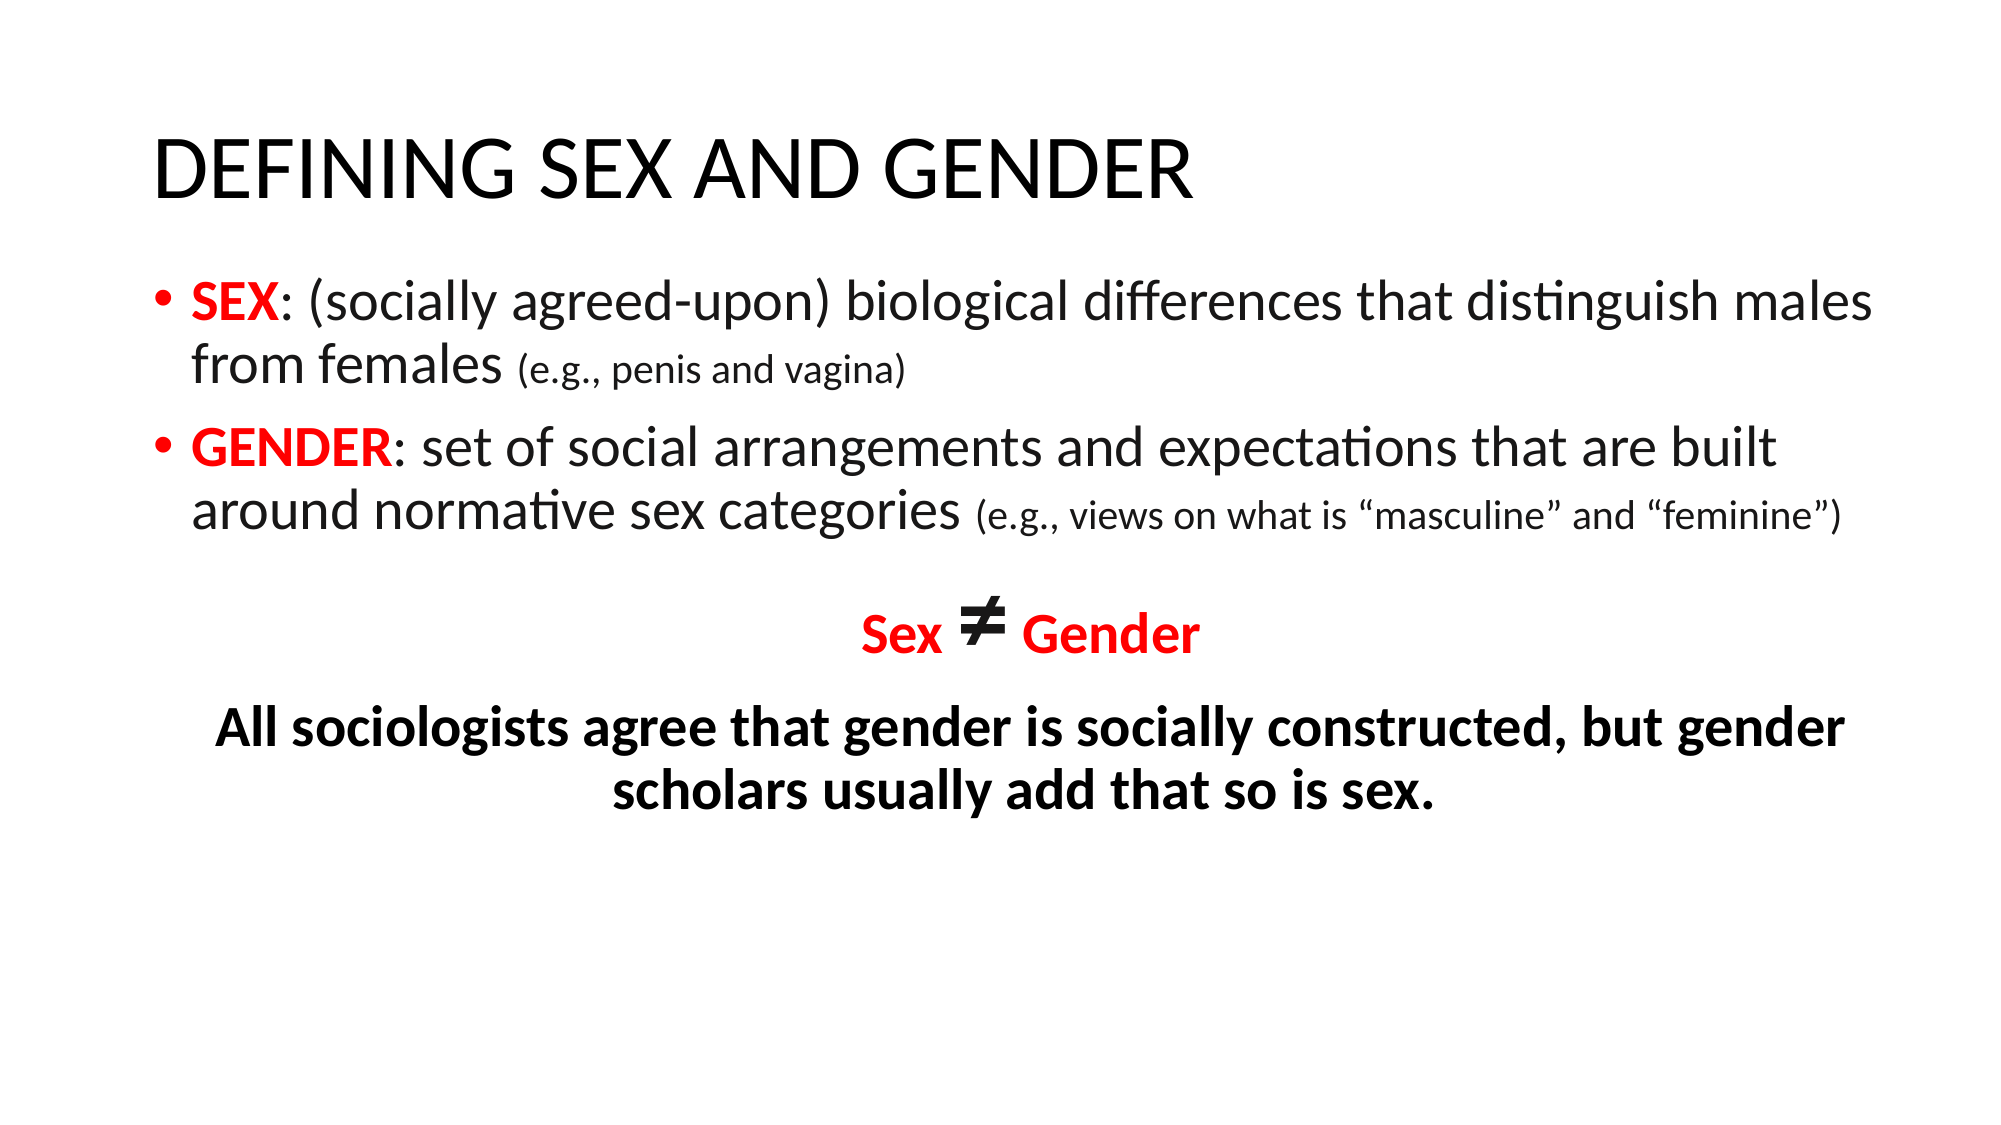

# DEFINING SEX AND GENDER
SEX: (socially agreed-upon) biological differences that distinguish males from females (e.g., penis and vagina)
GENDER: set of social arrangements and expectations that are built around normative sex categories (e.g., views on what is “masculine” and “feminine”)
Sex ≠ Gender
All sociologists agree that gender is socially constructed, but gender scholars usually add that so is sex.